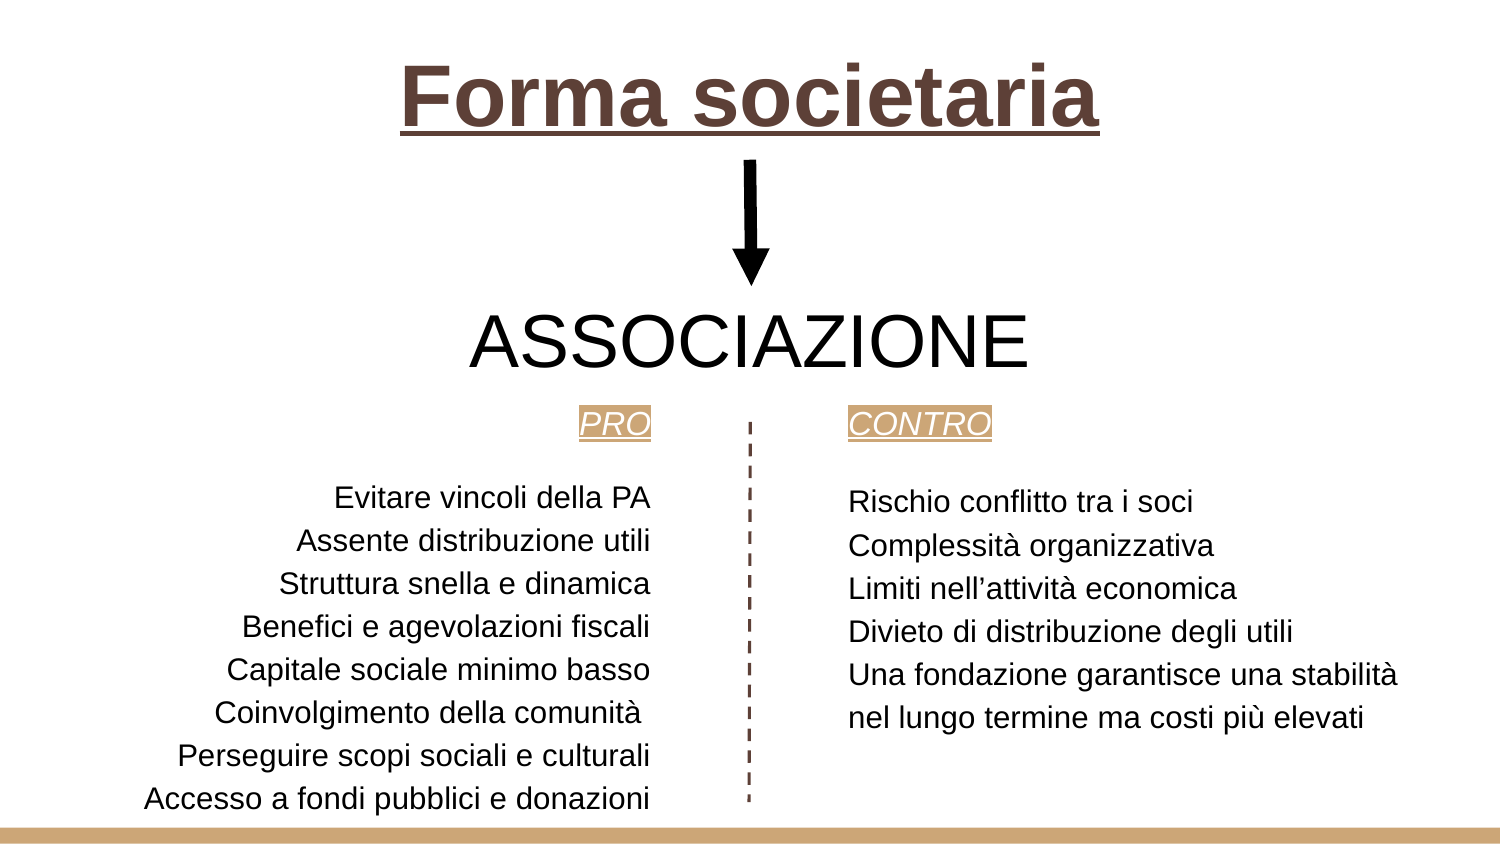

# Forma societaria
ASSOCIAZIONE
PRO

Evitare vincoli della PA
Assente distribuzione utili
Struttura snella e dinamica
Benefici e agevolazioni fiscali
Capitale sociale minimo basso
Coinvolgimento della comunità
Perseguire scopi sociali e culturali
Accesso a fondi pubblici e donazioni
CONTRO

Rischio conflitto tra i soci
Complessità organizzativa
Limiti nell’attività economica
Divieto di distribuzione degli utili
Una fondazione garantisce una stabilità
nel lungo termine ma costi più elevati